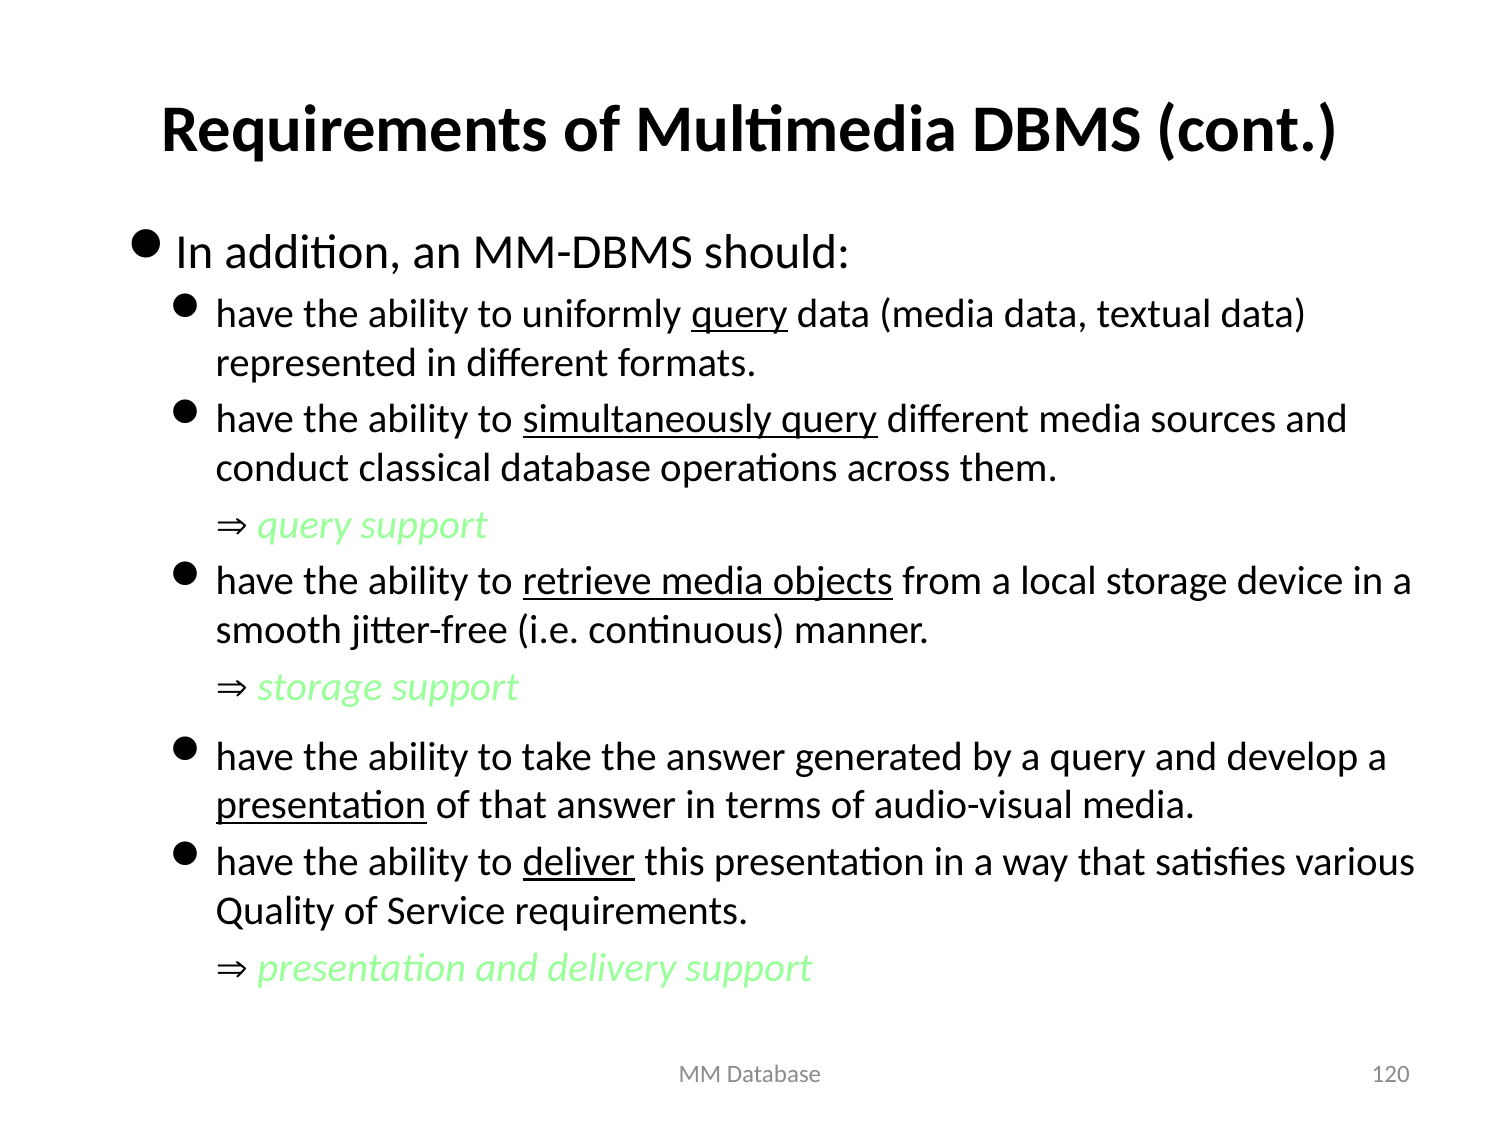

# Requirements of Multimedia DBMS (cont.)
In addition, an MM-DBMS should:
have the ability to uniformly query data (media data, textual data) represented in different formats.
have the ability to simultaneously query different media sources and conduct classical database operations across them.
		⇒ query support
have the ability to retrieve media objects from a local storage device in a smooth jitter-free (i.e. continuous) manner.
		⇒ storage support
have the ability to take the answer generated by a query and develop a presentation of that answer in terms of audio-visual media.
have the ability to deliver this presentation in a way that satisfies various Quality of Service requirements.
		⇒ presentation and delivery support
MM Database
120